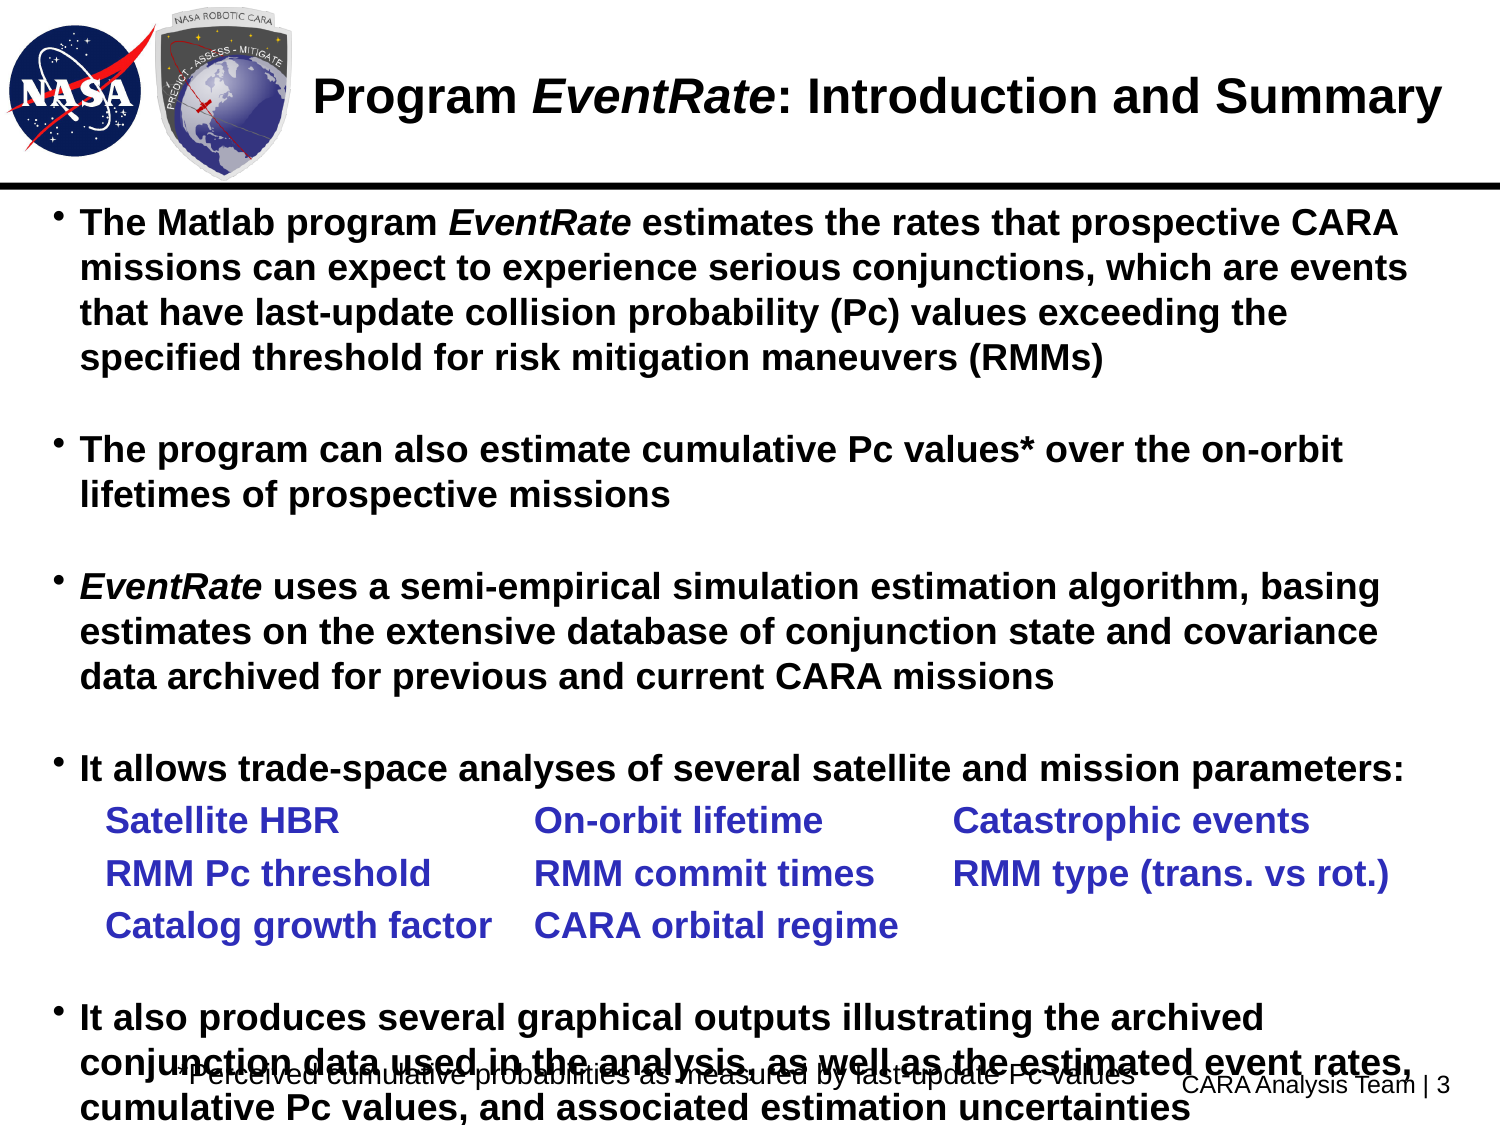

# Program EventRate: Introduction and Summary
The Matlab program EventRate estimates the rates that prospective CARA missions can expect to experience serious conjunctions, which are events that have last-update collision probability (Pc) values exceeding the specified threshold for risk mitigation maneuvers (RMMs)

The program can also estimate cumulative Pc values* over the on-orbit lifetimes of prospective missions

EventRate uses a semi-empirical simulation estimation algorithm, basing estimates on the extensive database of conjunction state and covariance data archived for previous and current CARA missions

It allows trade-space analyses of several satellite and mission parameters:
     Satellite HBR		   On-orbit lifetime	Catastrophic events
     RMM Pc threshold	   RMM commit times	RMM type (trans. vs rot.)
     Catalog growth factor	   CARA orbital regime

It also produces several graphical outputs illustrating the archived conjunction data used in the analysis, as well as the estimated event rates, cumulative Pc values, and associated estimation uncertainties
*Perceived cumulative probabilities as measured by last-update Pc values